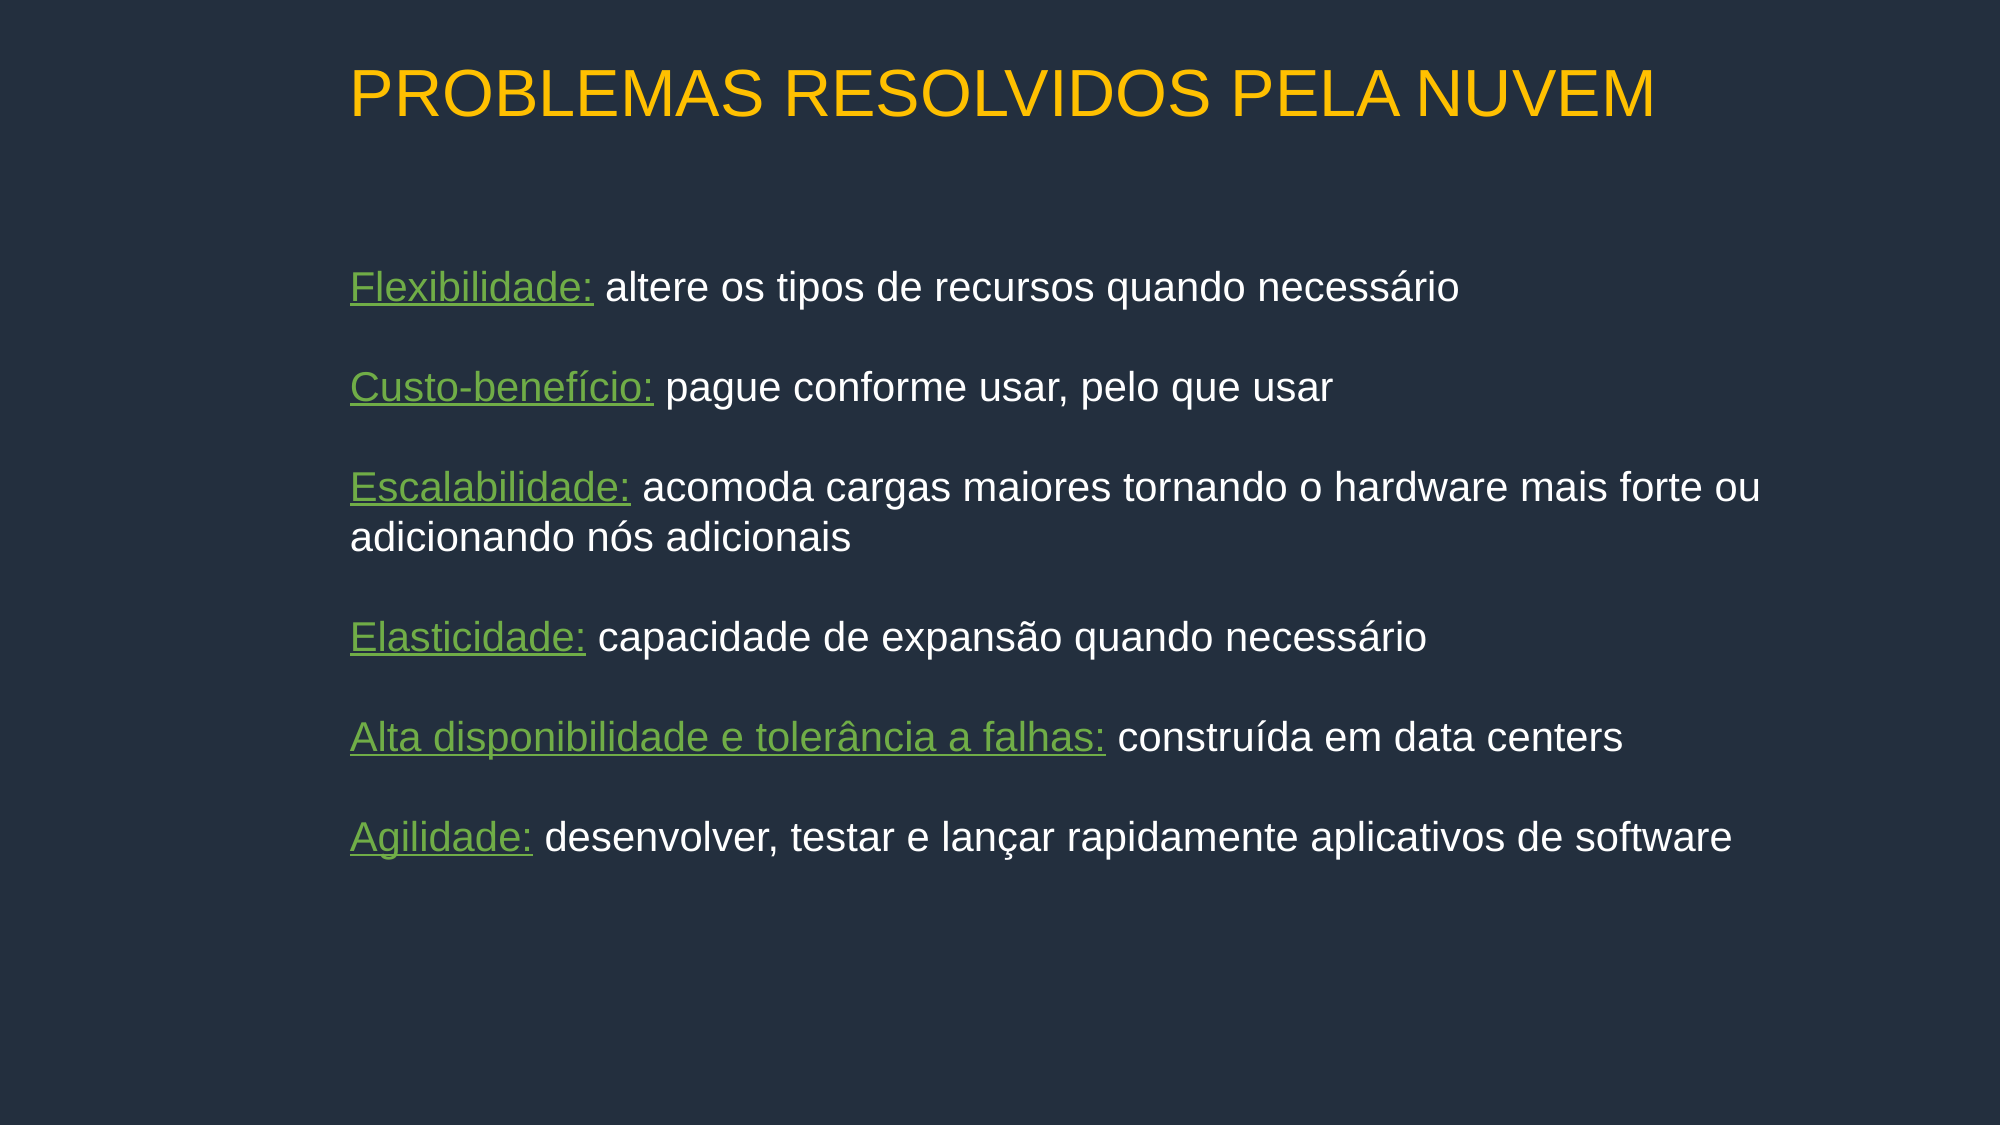

PROBLEMAS RESOLVIDOS PELA NUVEM
Flexibilidade: altere os tipos de recursos quando necessário

Custo-benefício: pague conforme usar, pelo que usar

Escalabilidade: acomoda cargas maiores tornando o hardware mais forte ou
adicionando nós adicionais

Elasticidade: capacidade de expansão quando necessário

Alta disponibilidade e tolerância a falhas: construída em data centers

Agilidade: desenvolver, testar e lançar rapidamente aplicativos de software